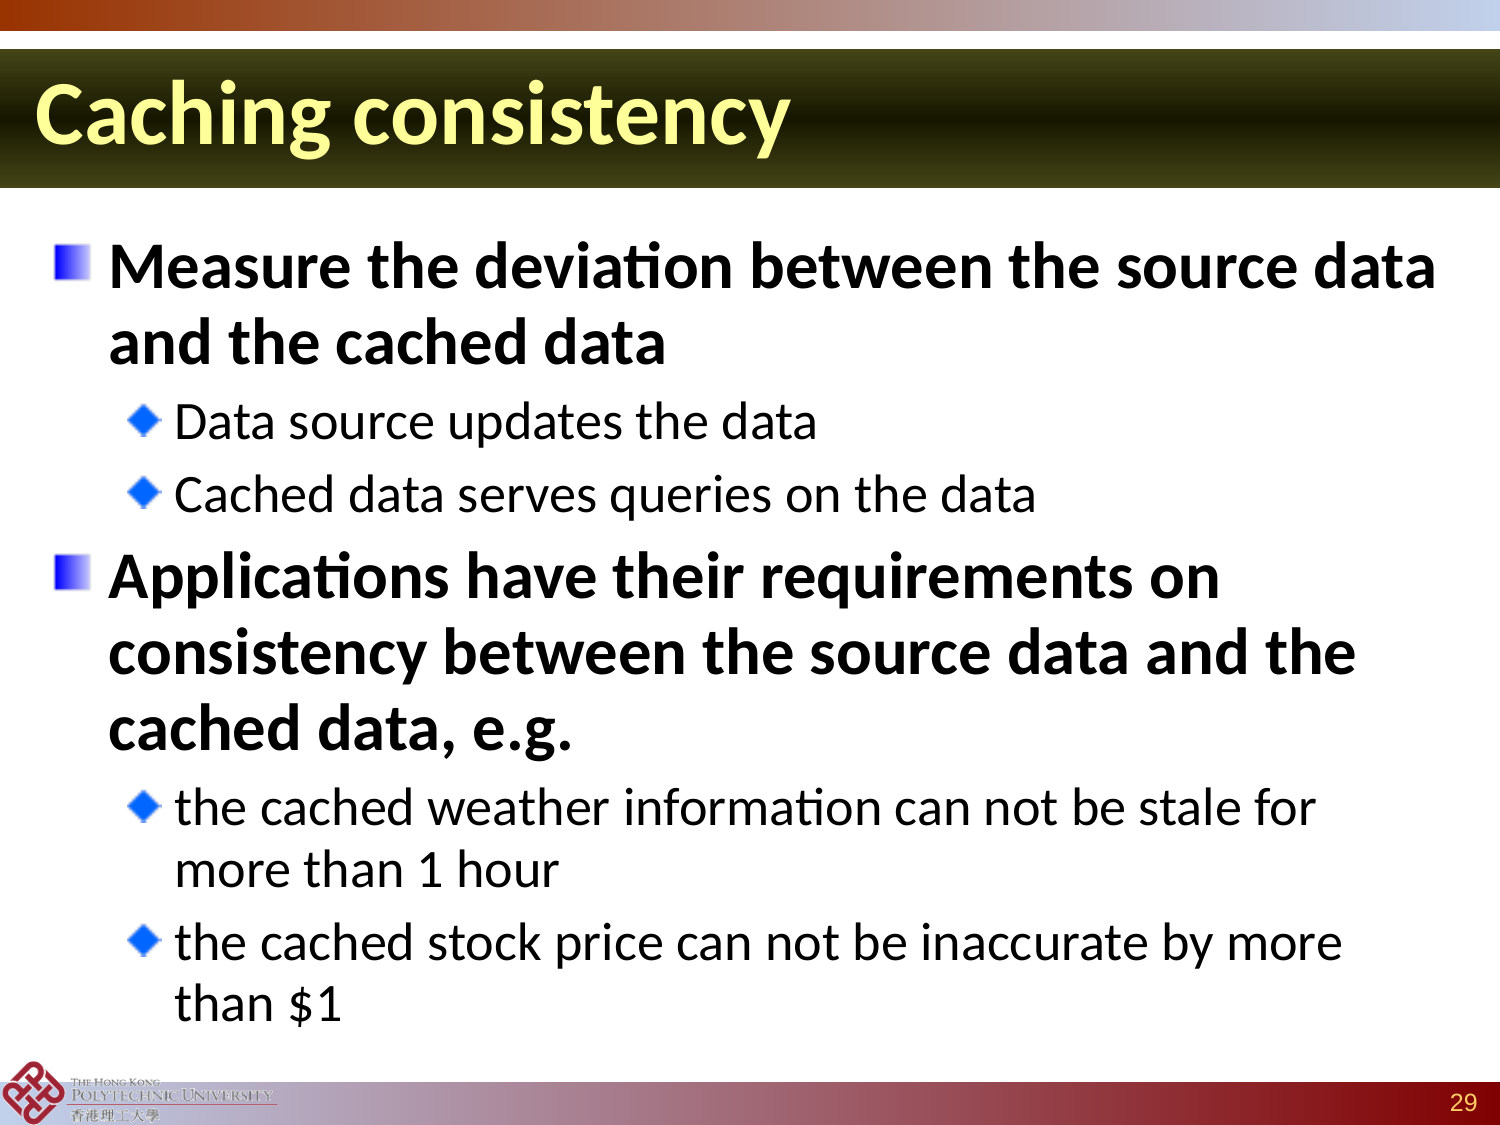

Caching consistency
Measure the deviation between the source data and the cached data
Data source updates the data
Cached data serves queries on the data
Applications have their requirements on consistency between the source data and the cached data, e.g.
the cached weather information can not be stale for more than 1 hour
the cached stock price can not be inaccurate by more than $1